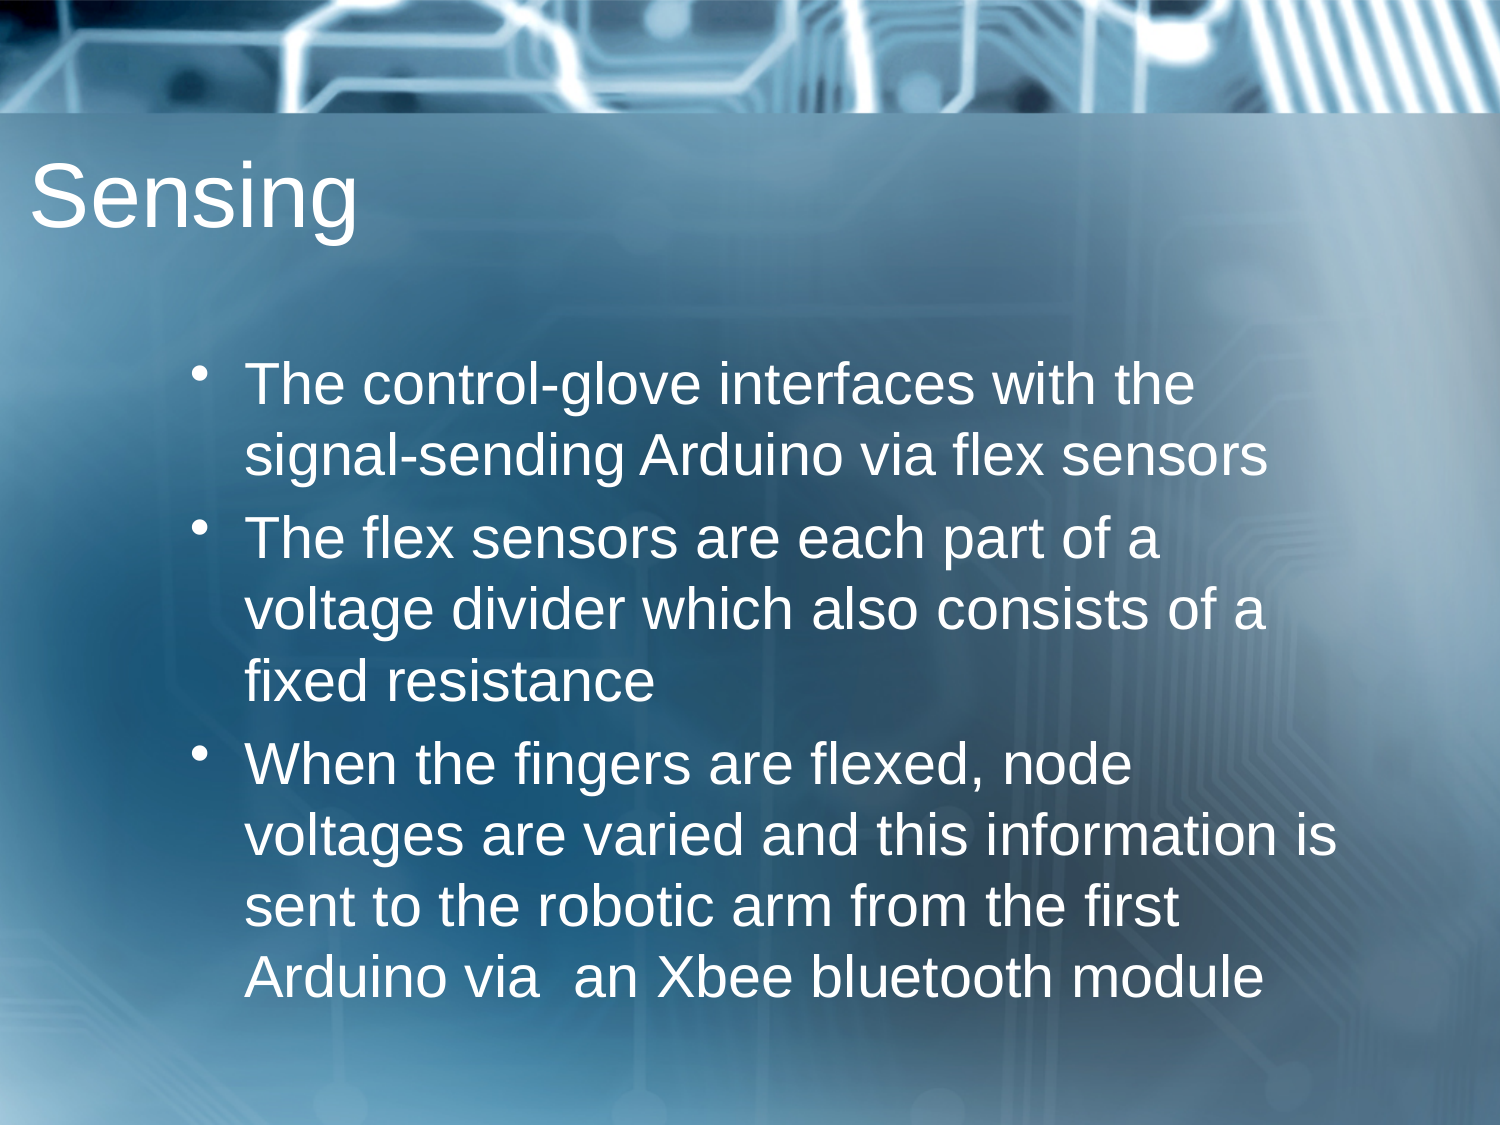

# Sensing
The control-glove interfaces with the signal-sending Arduino via flex sensors
The flex sensors are each part of a voltage divider which also consists of a fixed resistance
When the fingers are flexed, node voltages are varied and this information is sent to the robotic arm from the first Arduino via  an Xbee bluetooth module